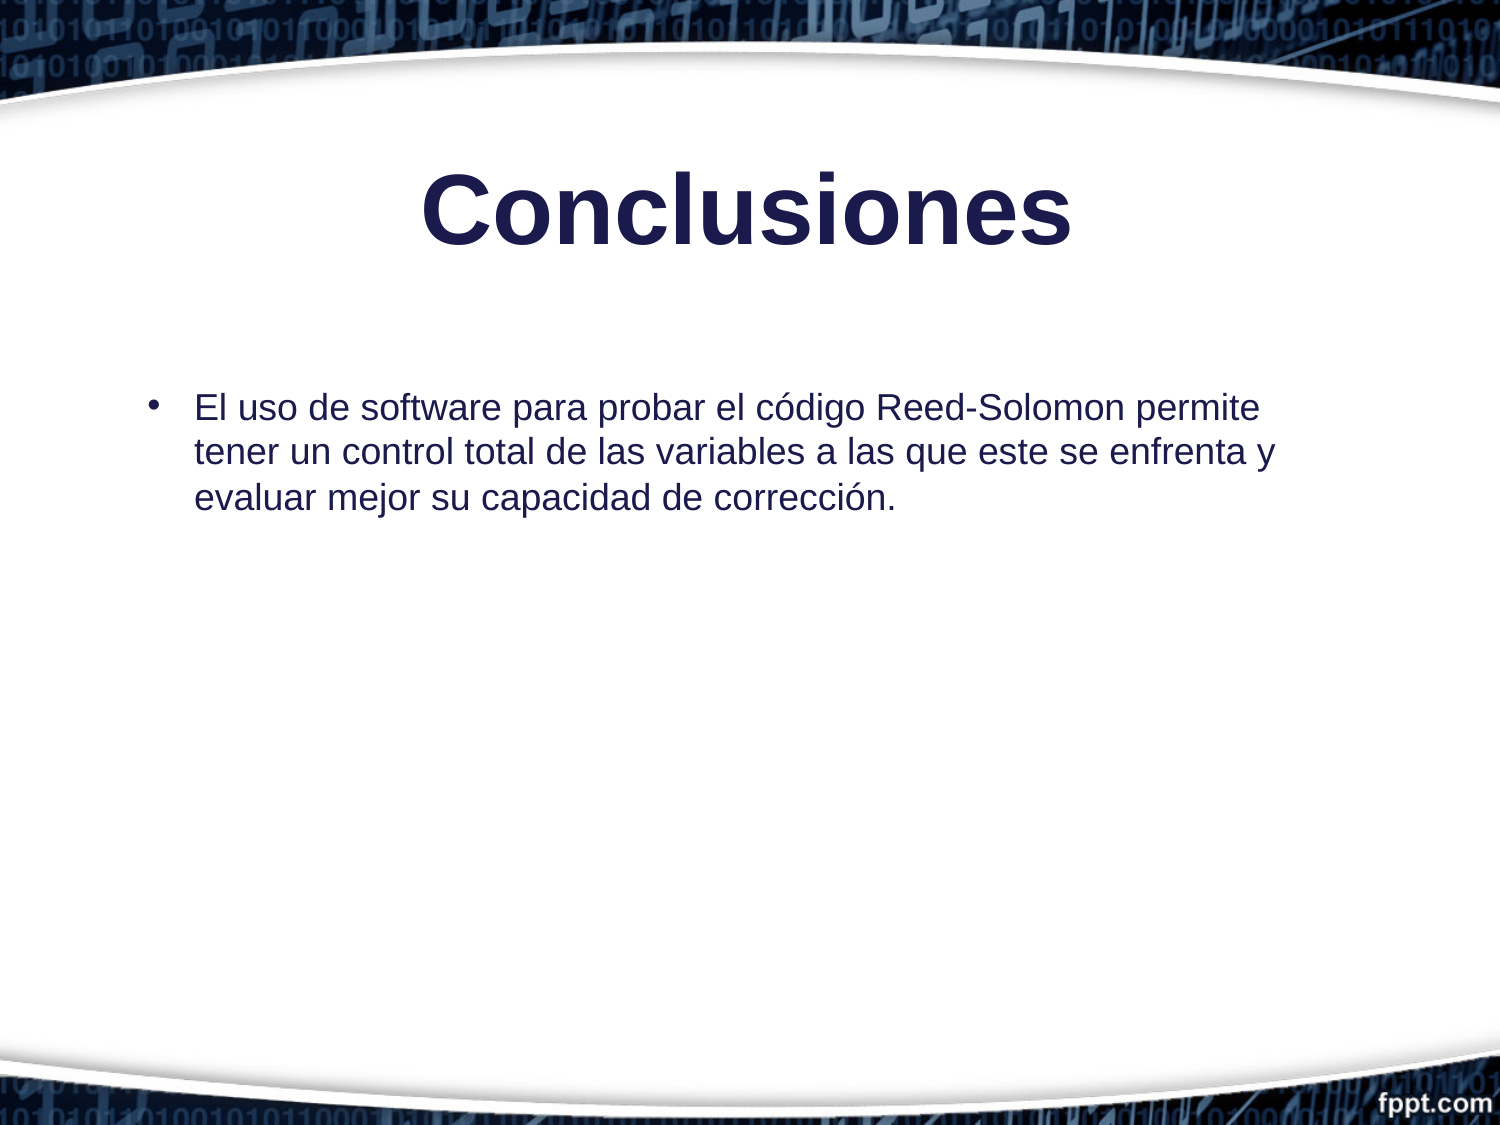

Conclusiones

El uso de software para probar el código Reed-Solomon permite tener un control total de las variables a las que este se enfrenta y evaluar mejor su capacidad de corrección.